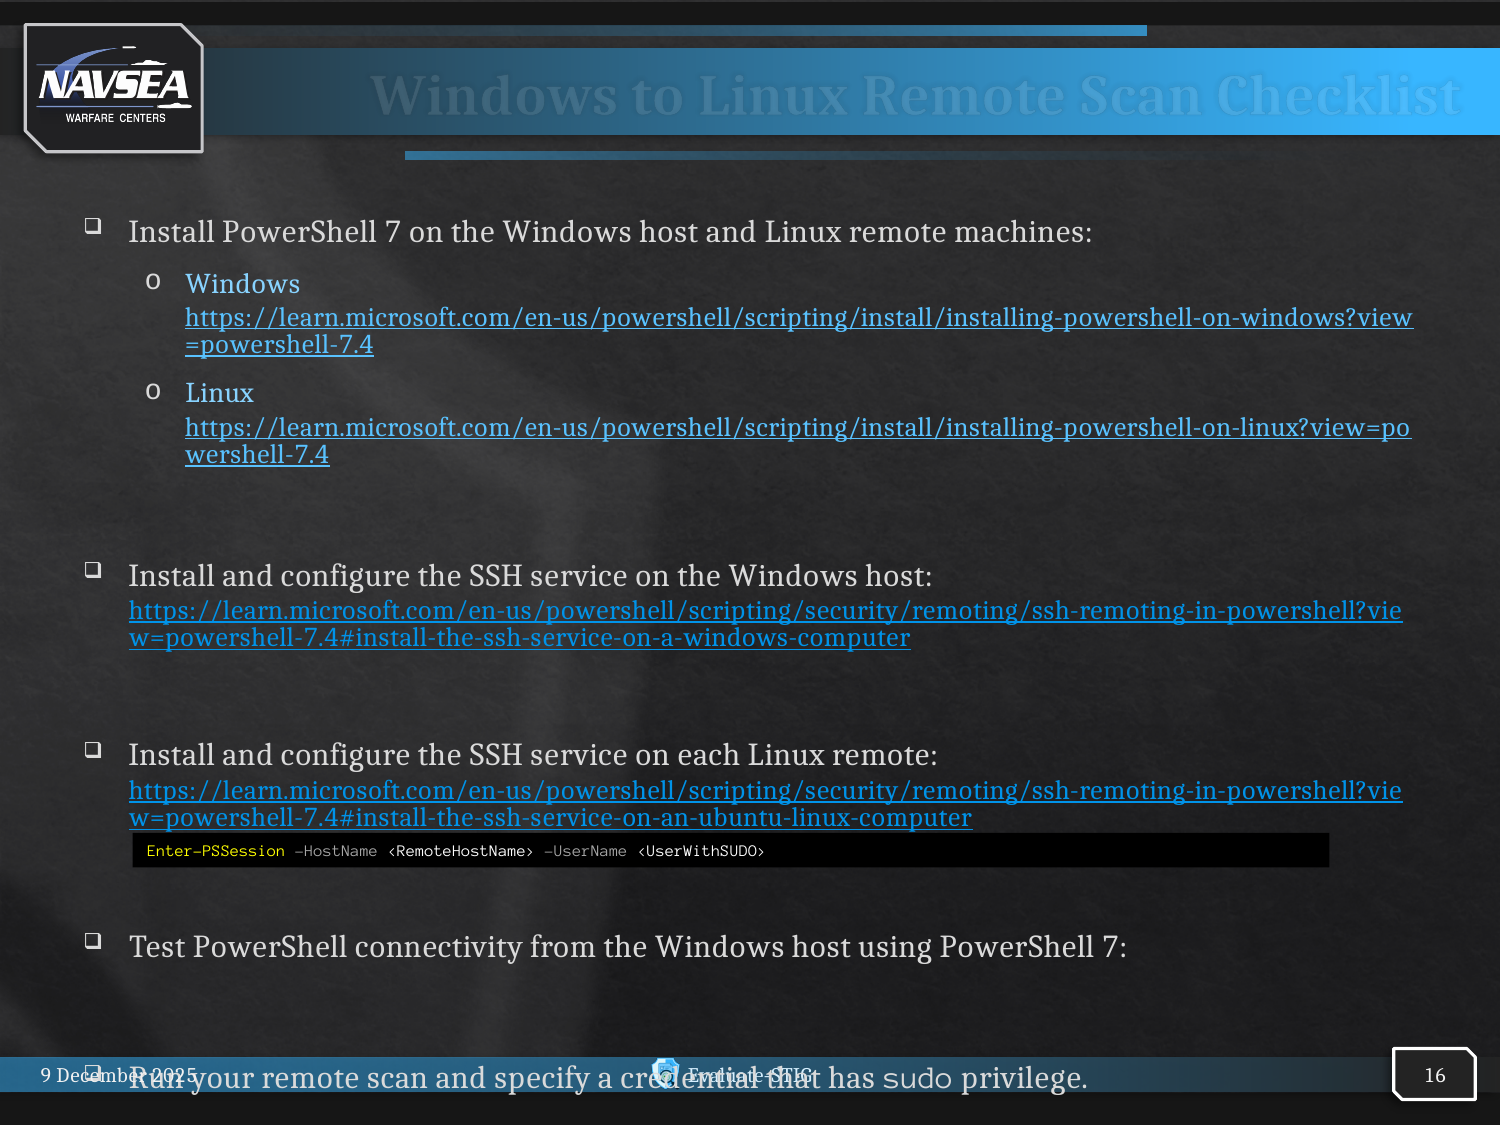

# Windows to Linux Remote Scan Checklist
Install PowerShell 7 on the Windows host and Linux remote machines:
Windows
https://learn.microsoft.com/en-us/powershell/scripting/install/installing-powershell-on-windows?view=powershell-7.4
Linux
https://learn.microsoft.com/en-us/powershell/scripting/install/installing-powershell-on-linux?view=powershell-7.4
Install and configure the SSH service on the Windows host:
https://learn.microsoft.com/en-us/powershell/scripting/security/remoting/ssh-remoting-in-powershell?view=powershell-7.4#install-the-ssh-service-on-a-windows-computer
Install and configure the SSH service on each Linux remote:
https://learn.microsoft.com/en-us/powershell/scripting/security/remoting/ssh-remoting-in-powershell?view=powershell-7.4#install-the-ssh-service-on-an-ubuntu-linux-computer
Test PowerShell connectivity from the Windows host using PowerShell 7:
Run your remote scan and specify a credential that has sudo privilege.
Enter-PSSession –HostName <RemoteHostName> –UserName <UserWithSUDO>
16
9 December 2025